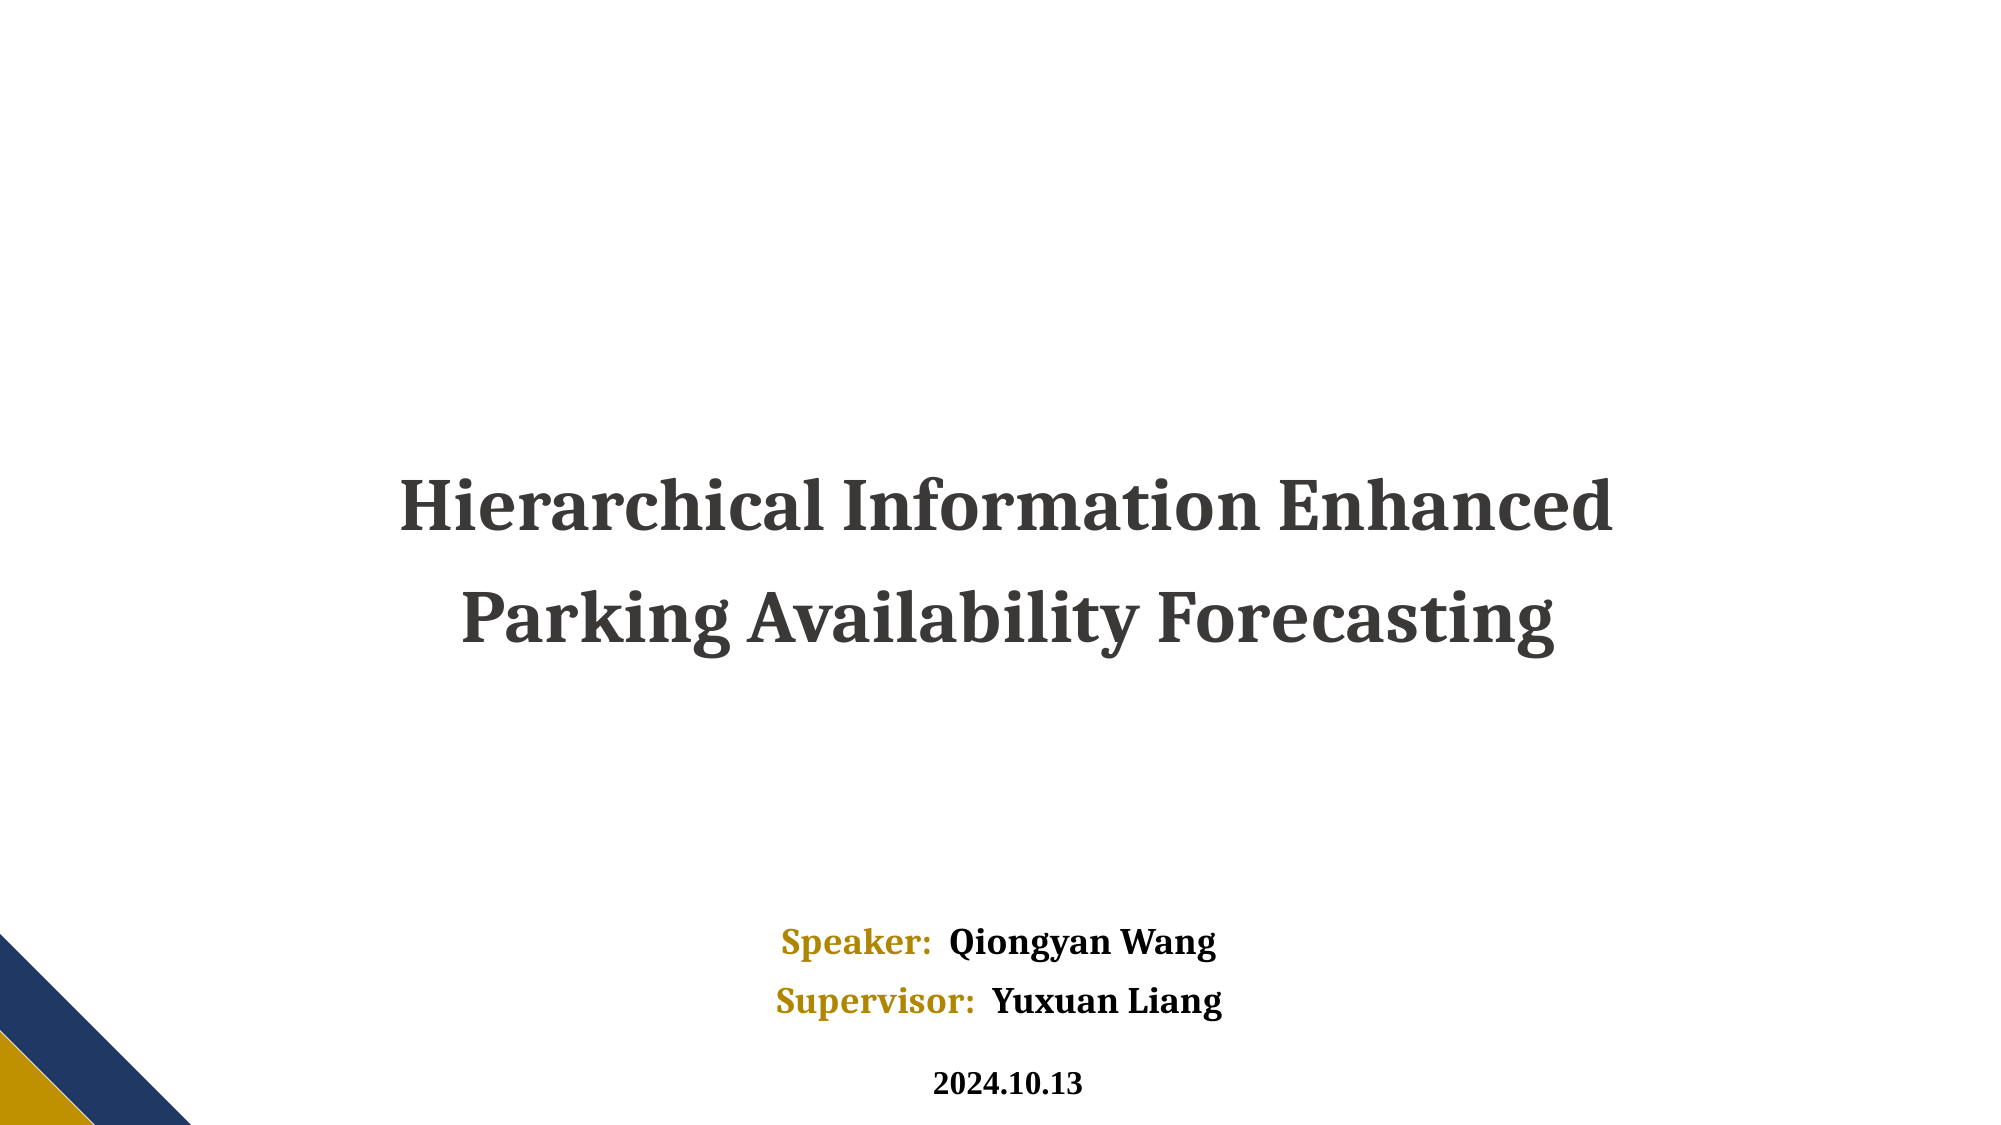

Hierarchical Information Enhanced
Parking Availability Forecasting
Speaker:  Qiongyan Wang
Supervisor:  Yuxuan Liang

2024.10.13